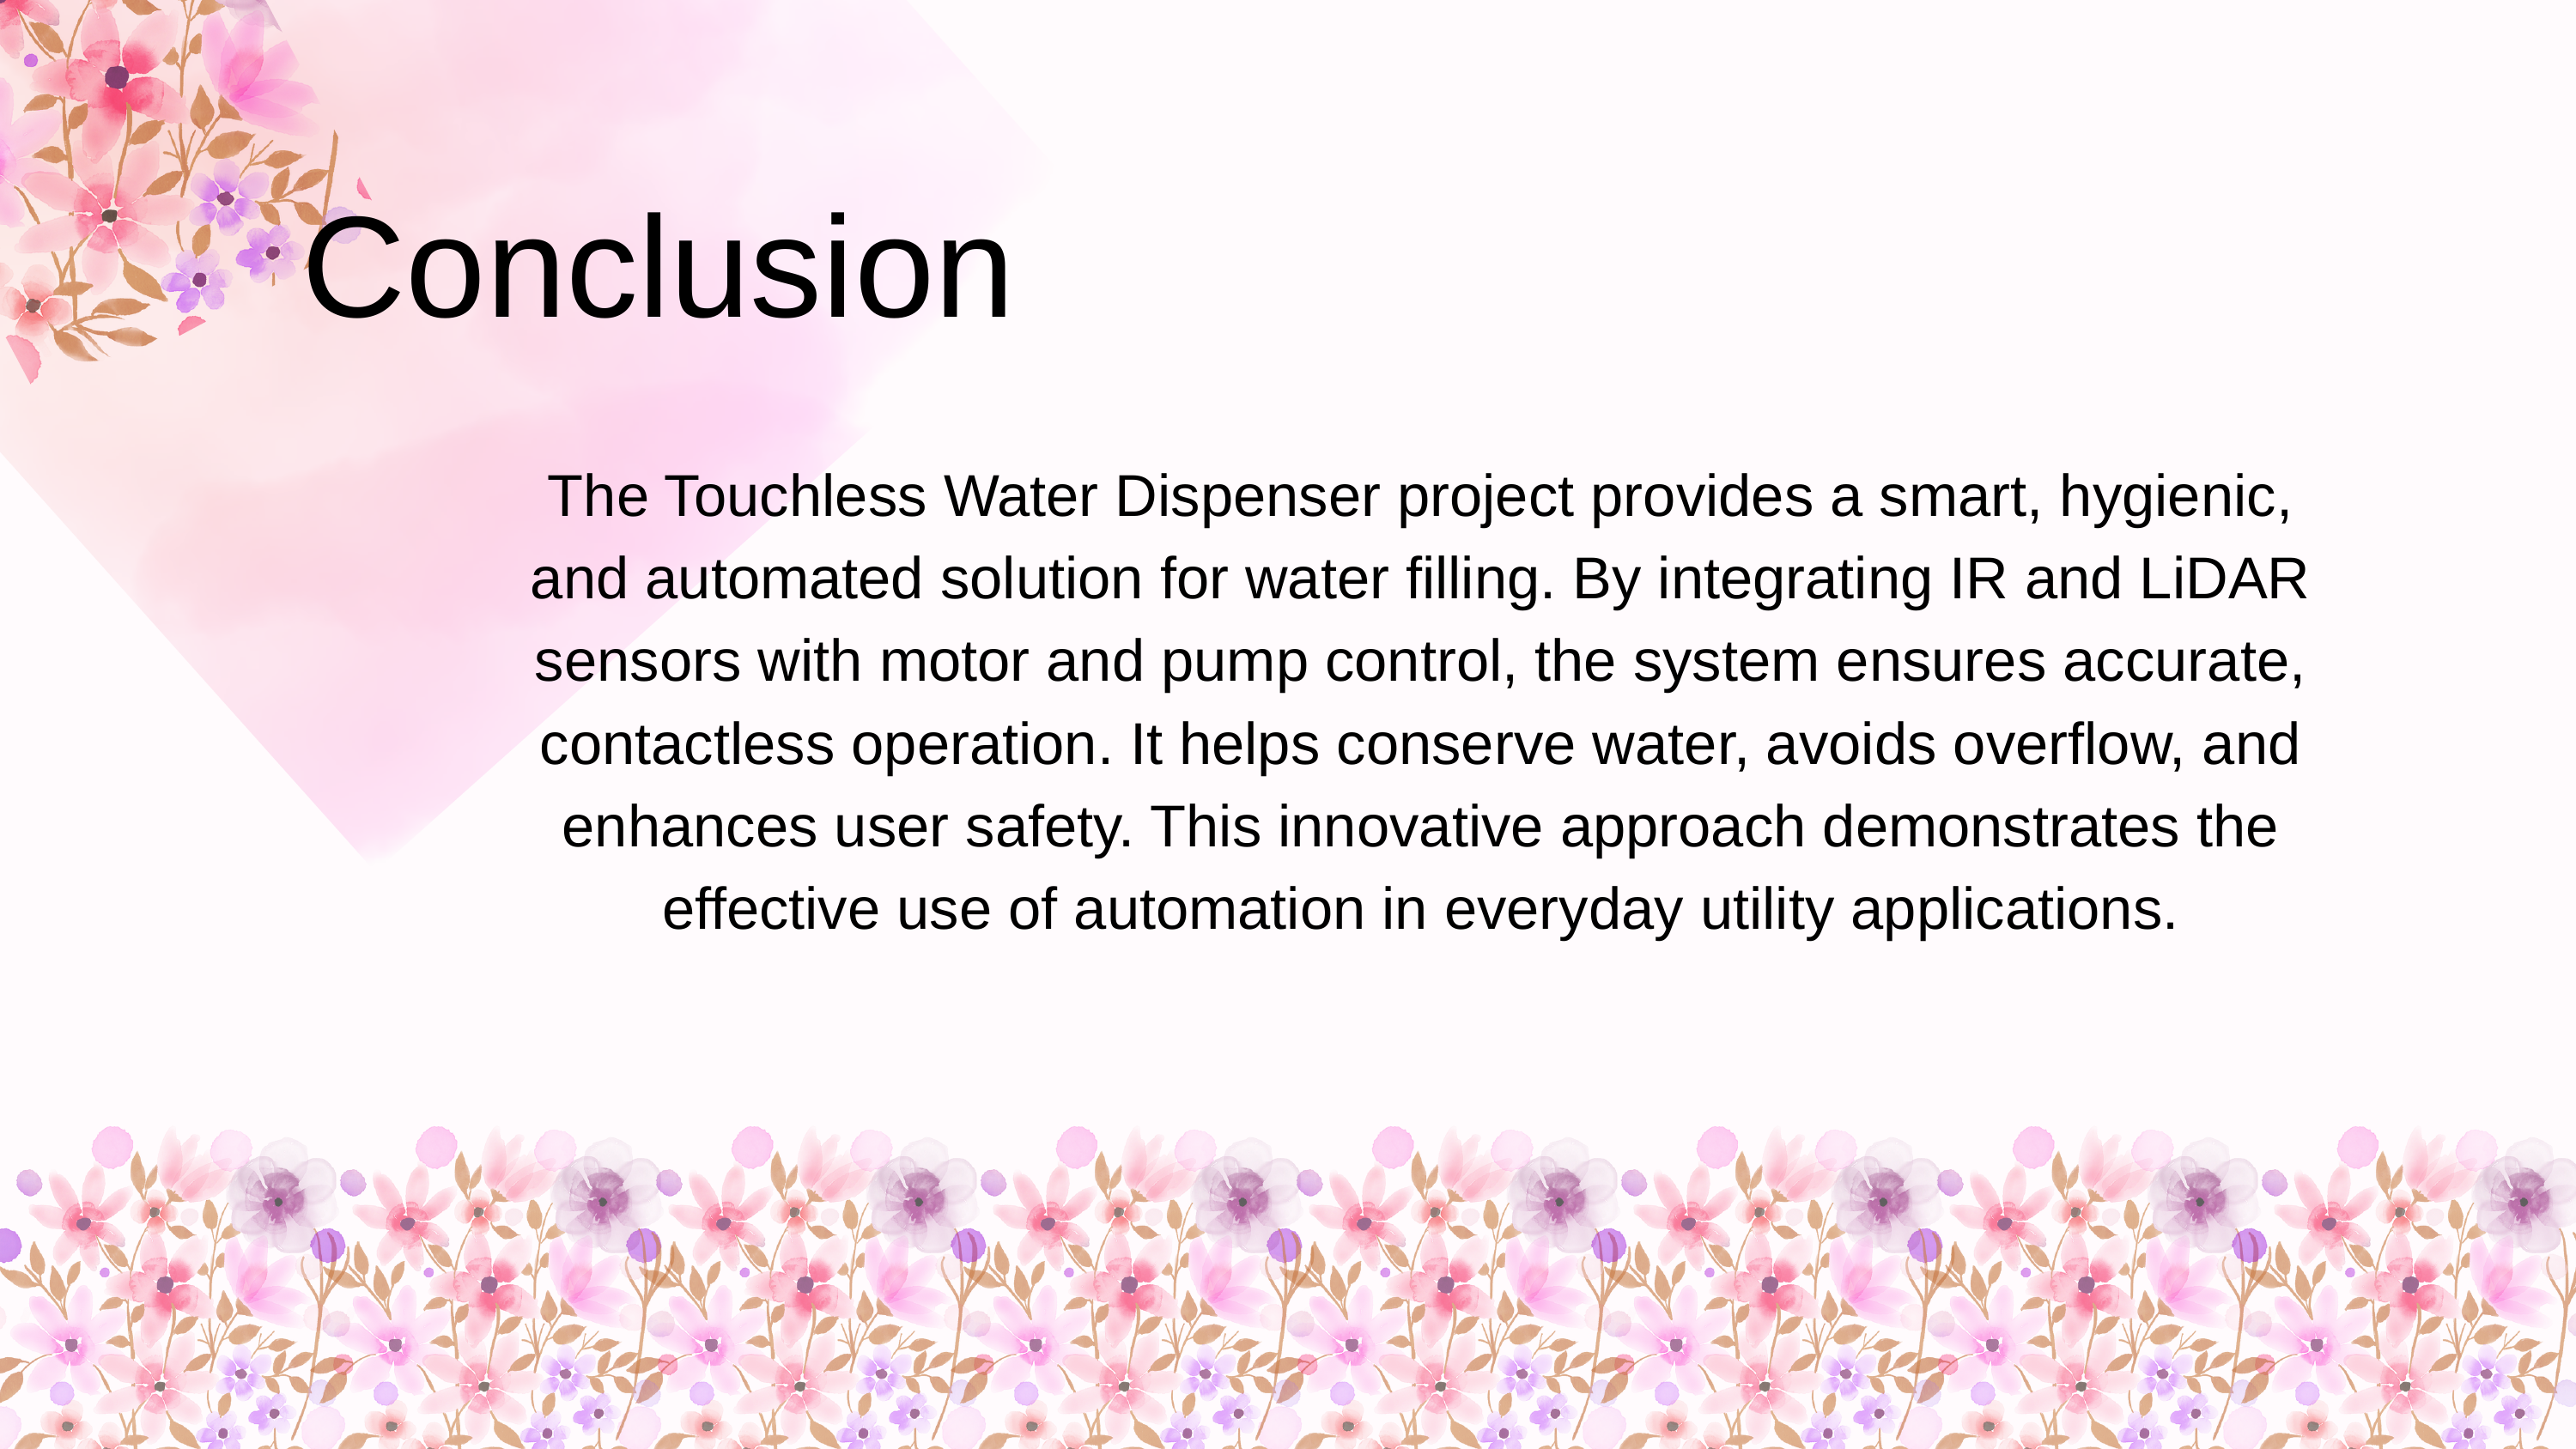

Conclusion
The Touchless Water Dispenser project provides a smart, hygienic, and automated solution for water filling. By integrating IR and LiDAR sensors with motor and pump control, the system ensures accurate, contactless operation. It helps conserve water, avoids overflow, and enhances user safety. This innovative approach demonstrates the effective use of automation in everyday utility applications.